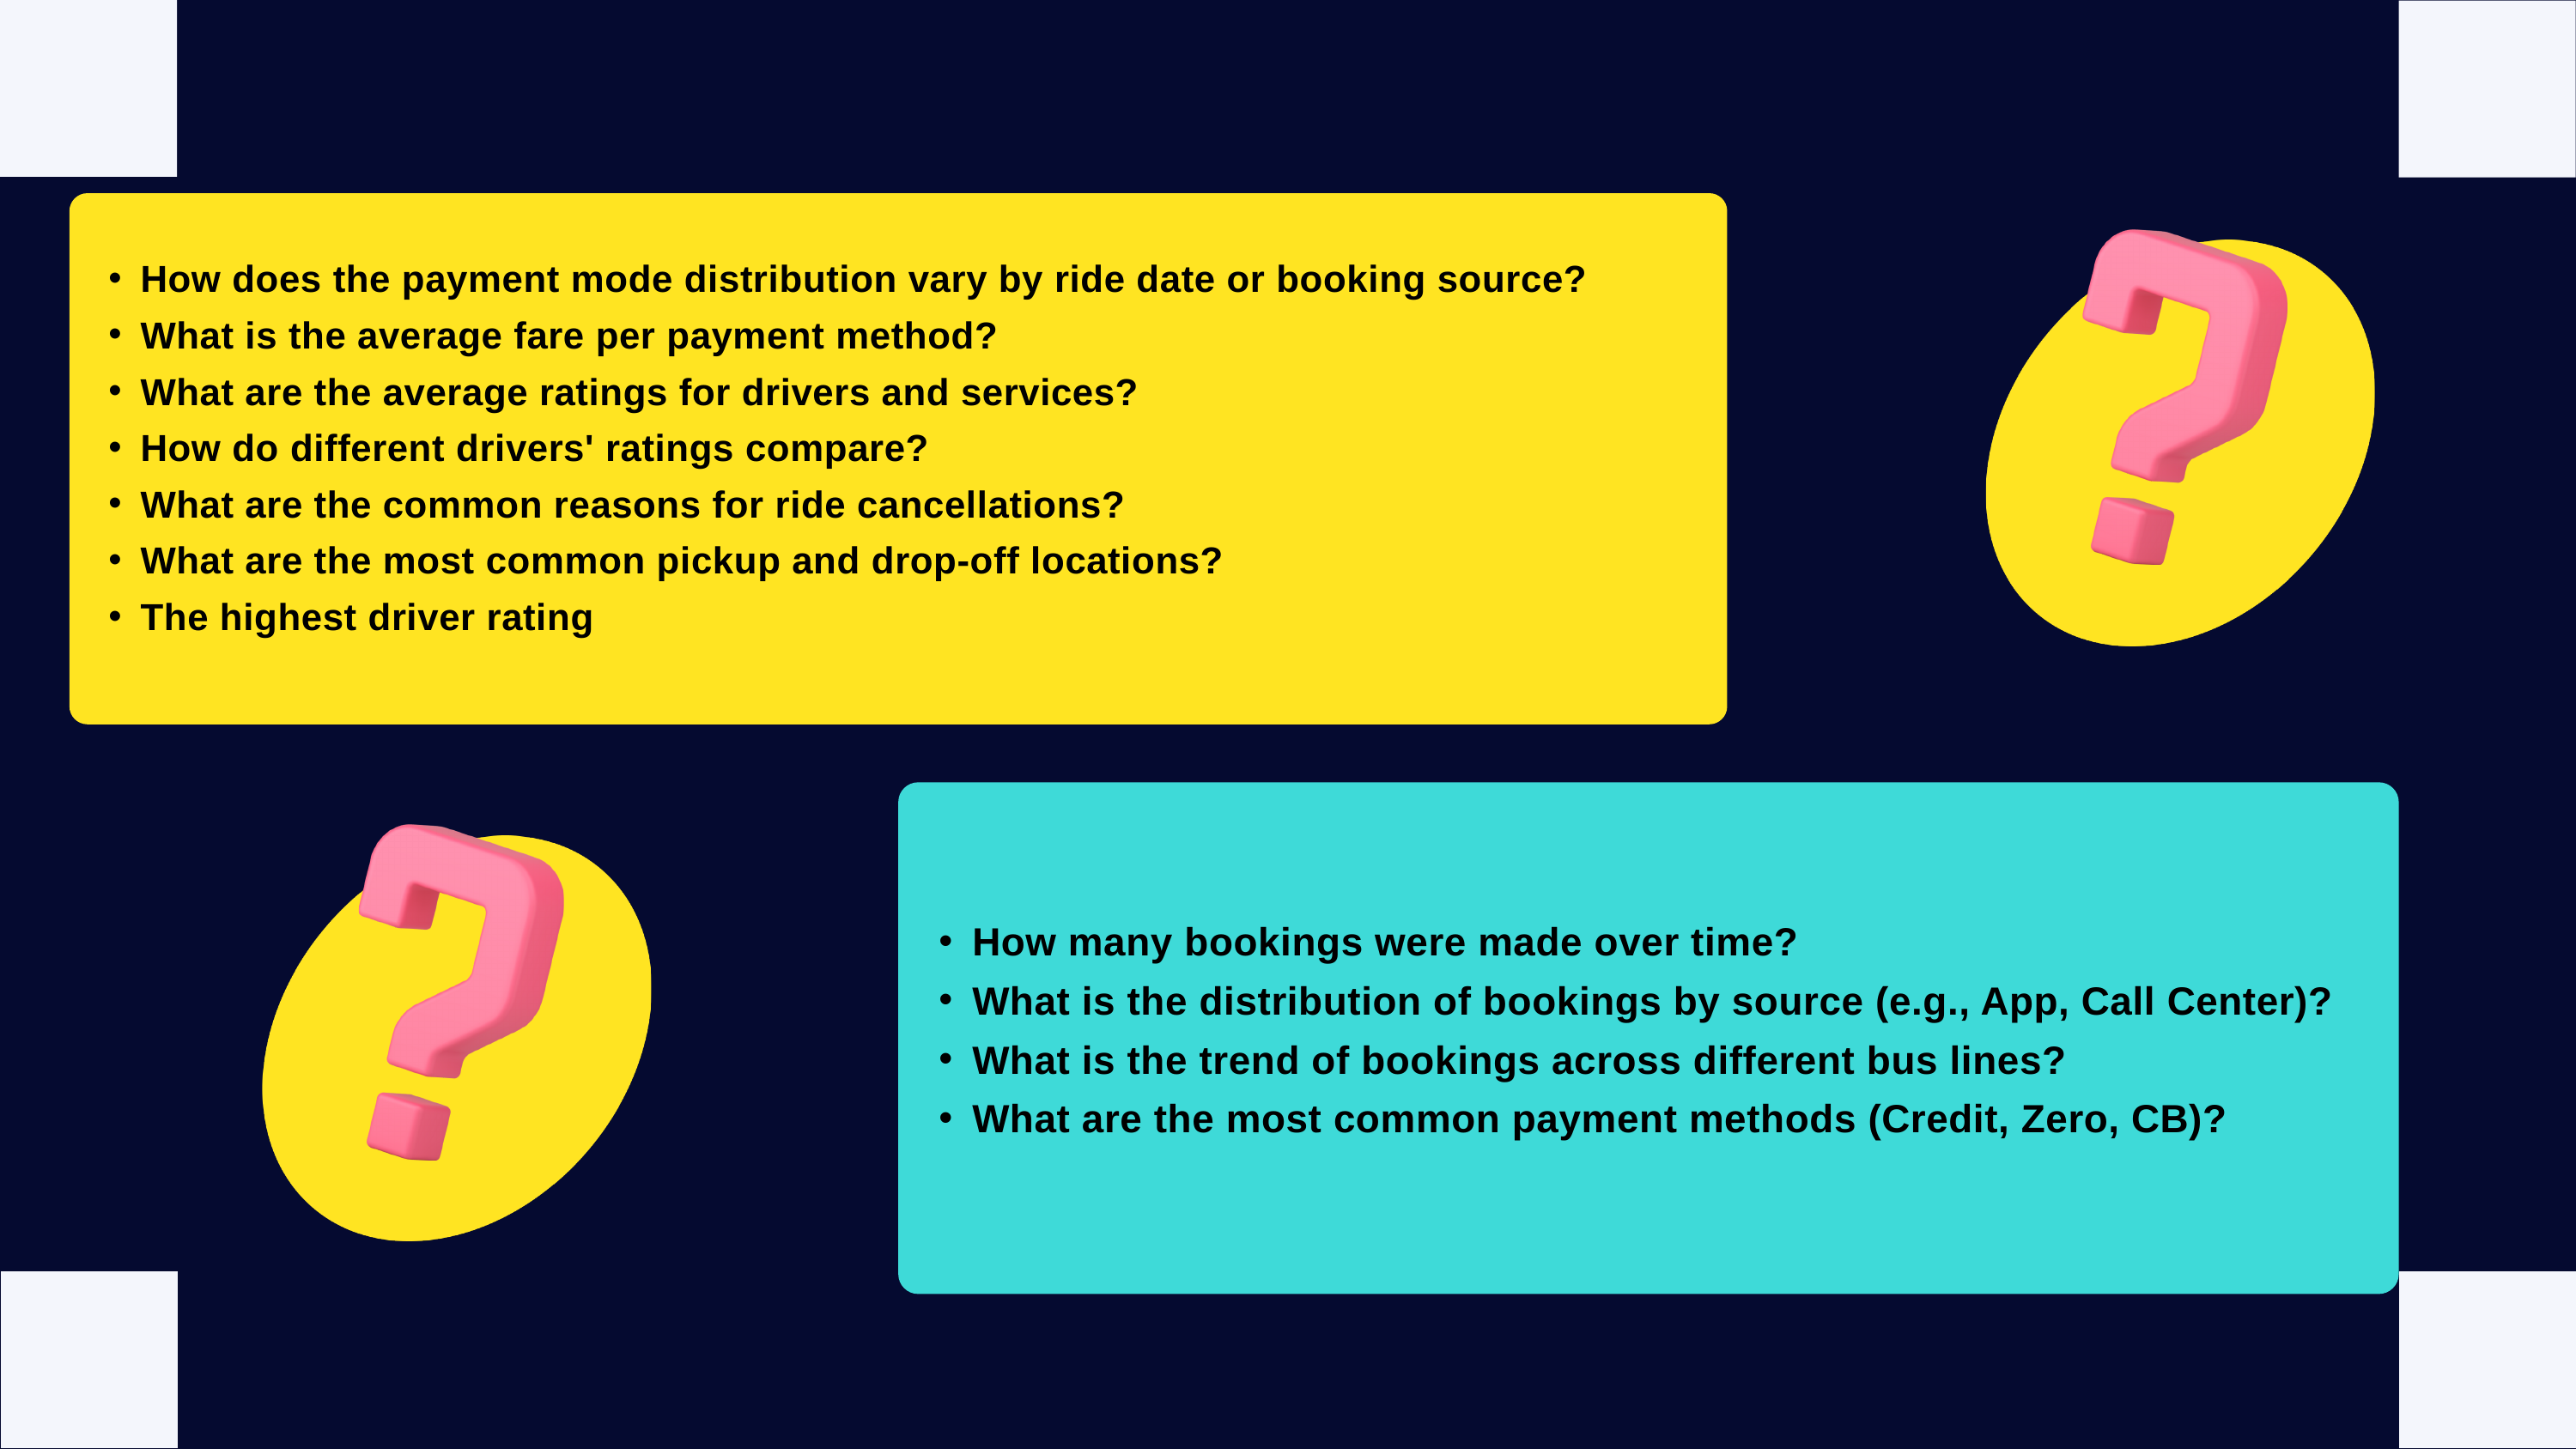

How does the payment mode distribution vary by ride date or booking source?
What is the average fare per payment method?
What are the average ratings for drivers and services?
How do different drivers' ratings compare?
What are the common reasons for ride cancellations?
What are the most common pickup and drop-off locations?
The highest driver rating

How many bookings were made over time?
What is the distribution of bookings by source (e.g., App, Call Center)?
What is the trend of bookings across different bus lines?
What are the most common payment methods (Credit, Zero, CB)?